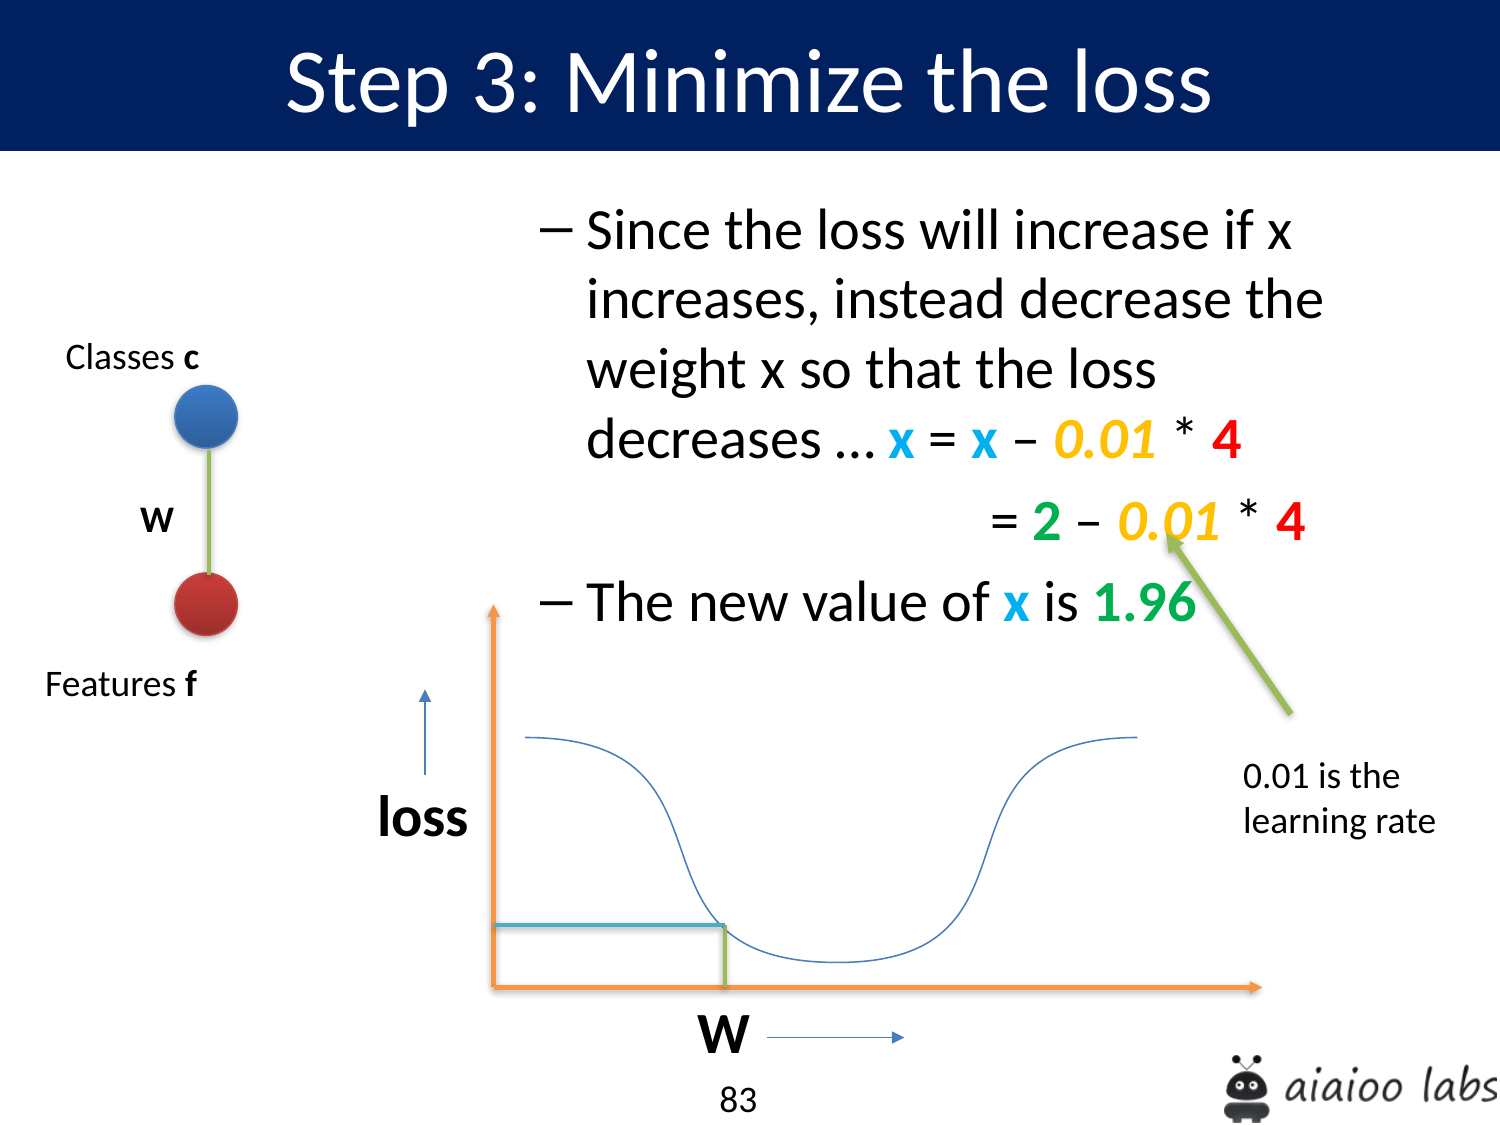

Step 3: Minimize the loss
Since the loss will increase if x increases, instead decrease the weight x so that the loss decreases … x = x – 0.01 * 4
			= 2 – 0.01 * 4
The new value of x is 1.96
Classes c

W

Features f
0.01 is the learning rate
loss
W